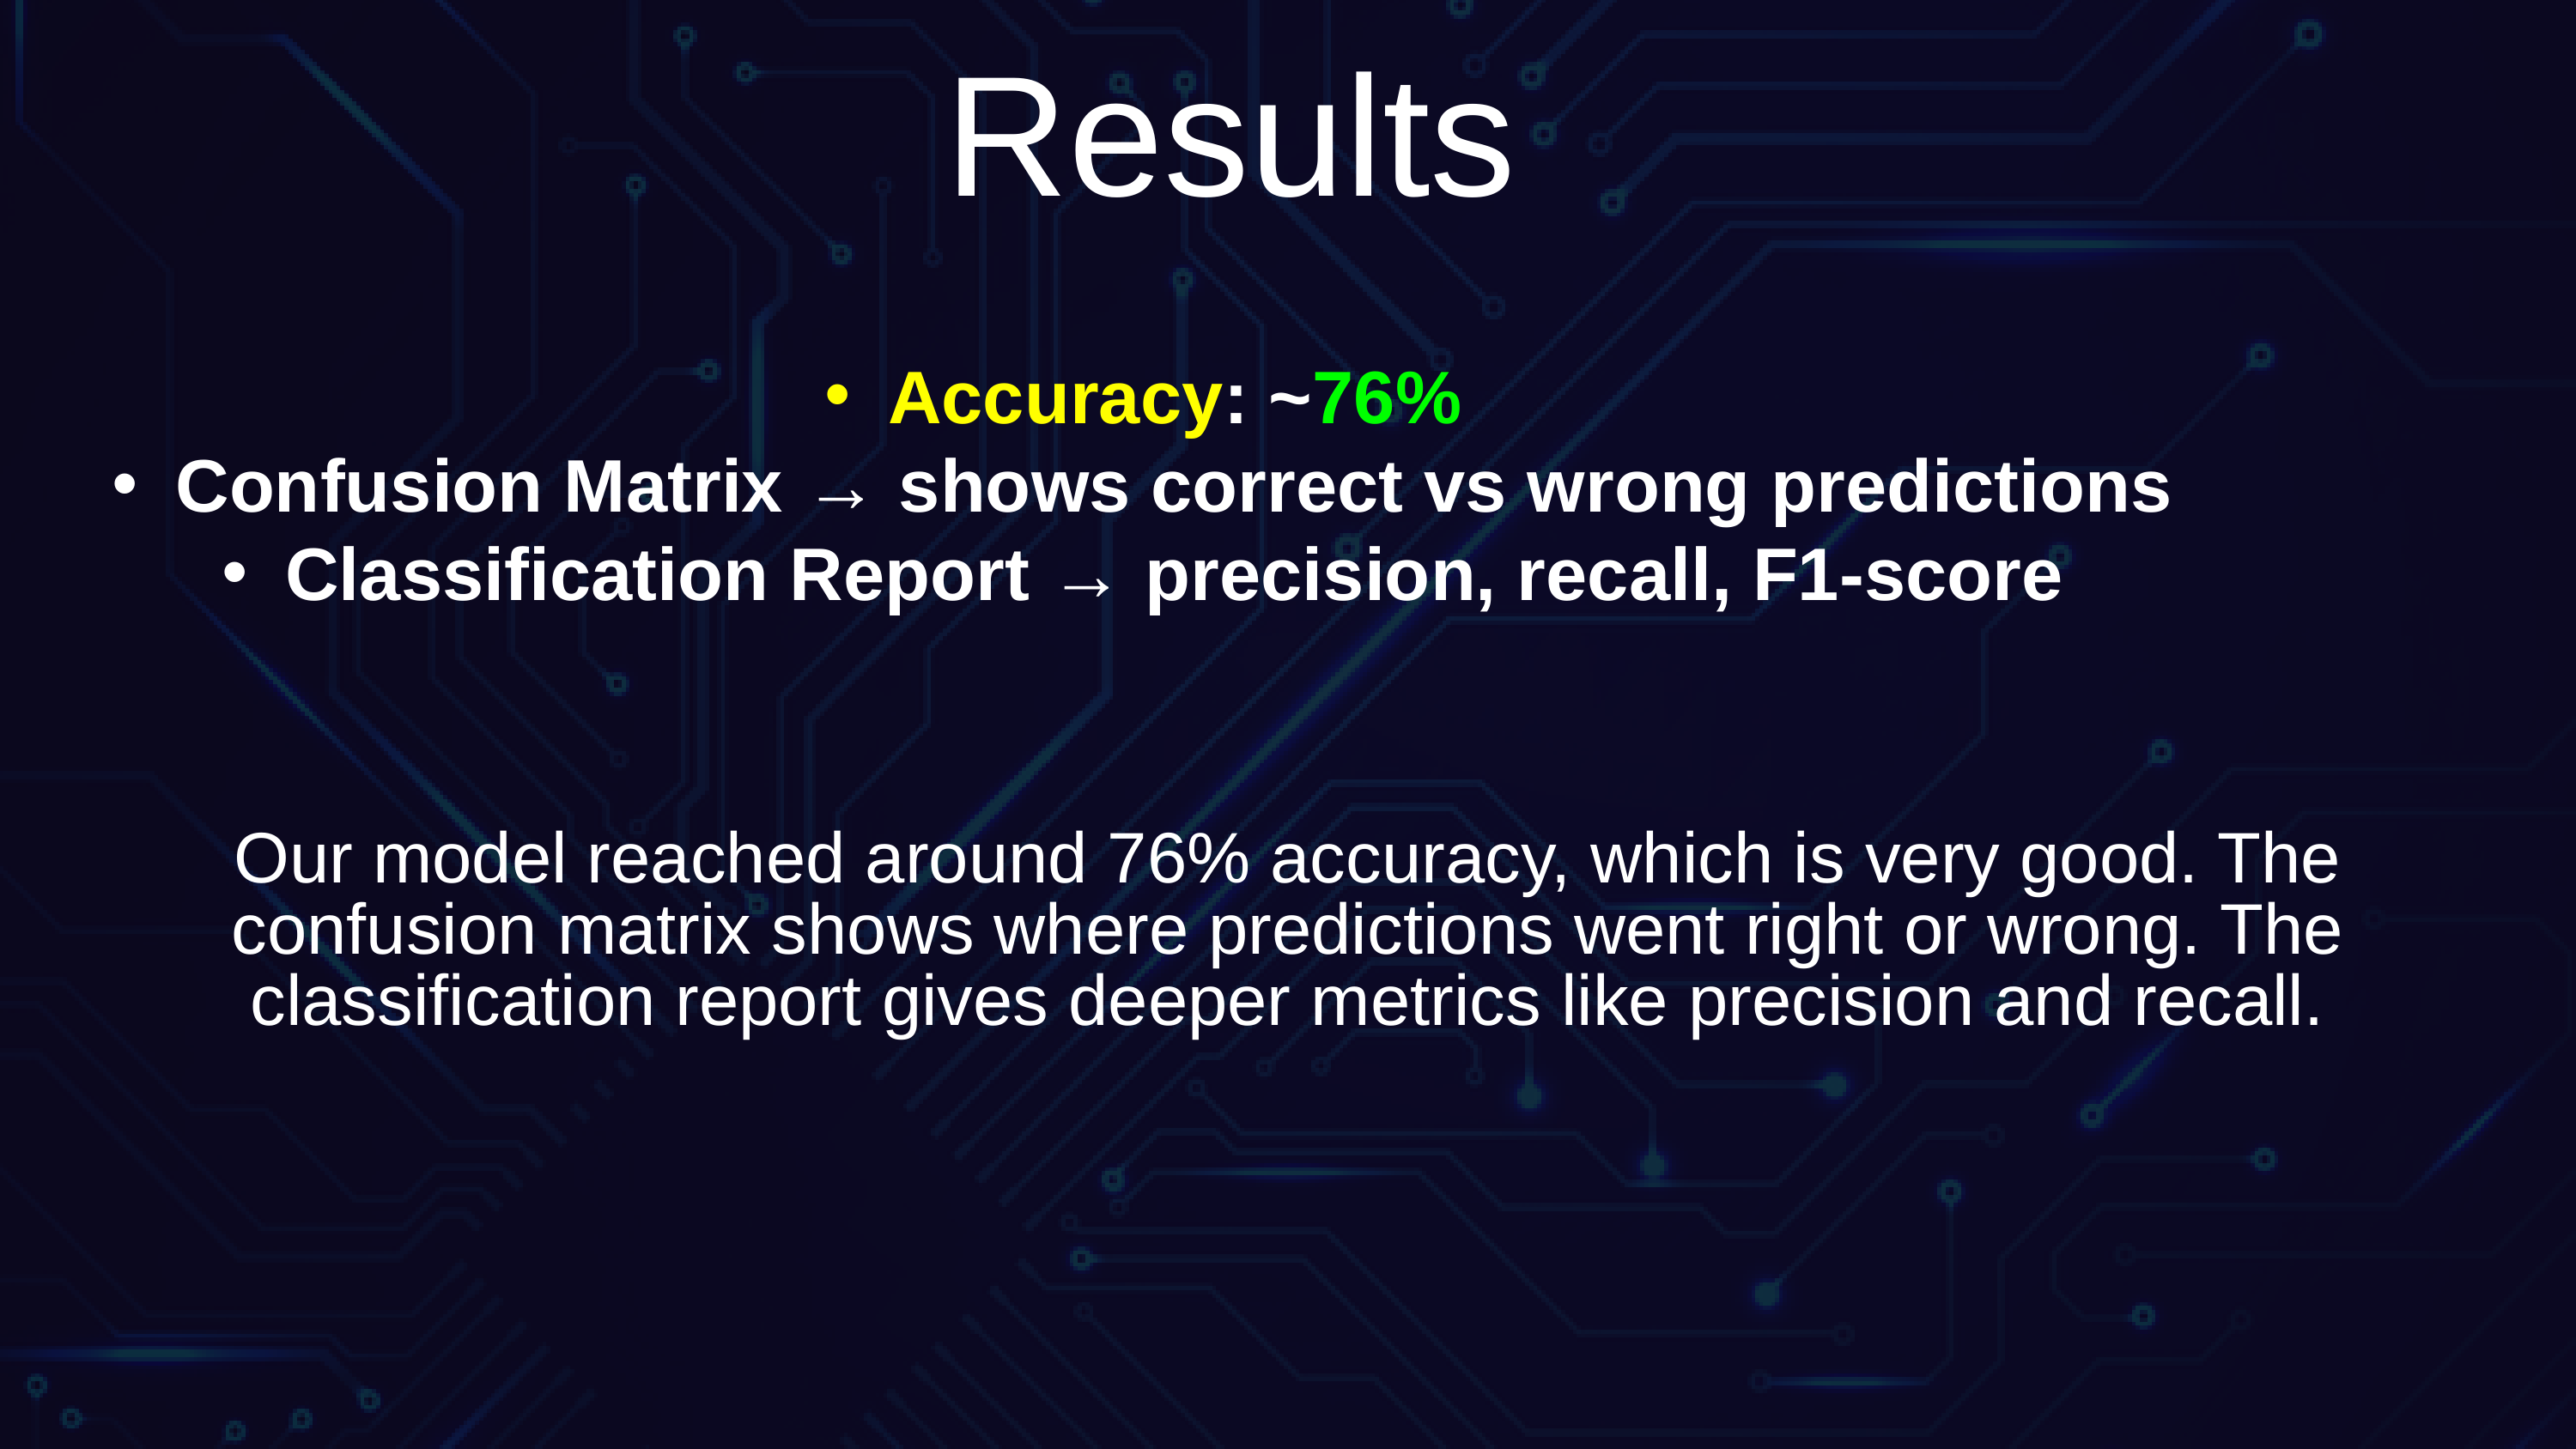

Results
Accuracy: ~76%
Confusion Matrix → shows correct vs wrong predictions
Classification Report → precision, recall, F1-score
Our model reached around 76% accuracy, which is very good. The confusion matrix shows where predictions went right or wrong. The classification report gives deeper metrics like precision and recall.